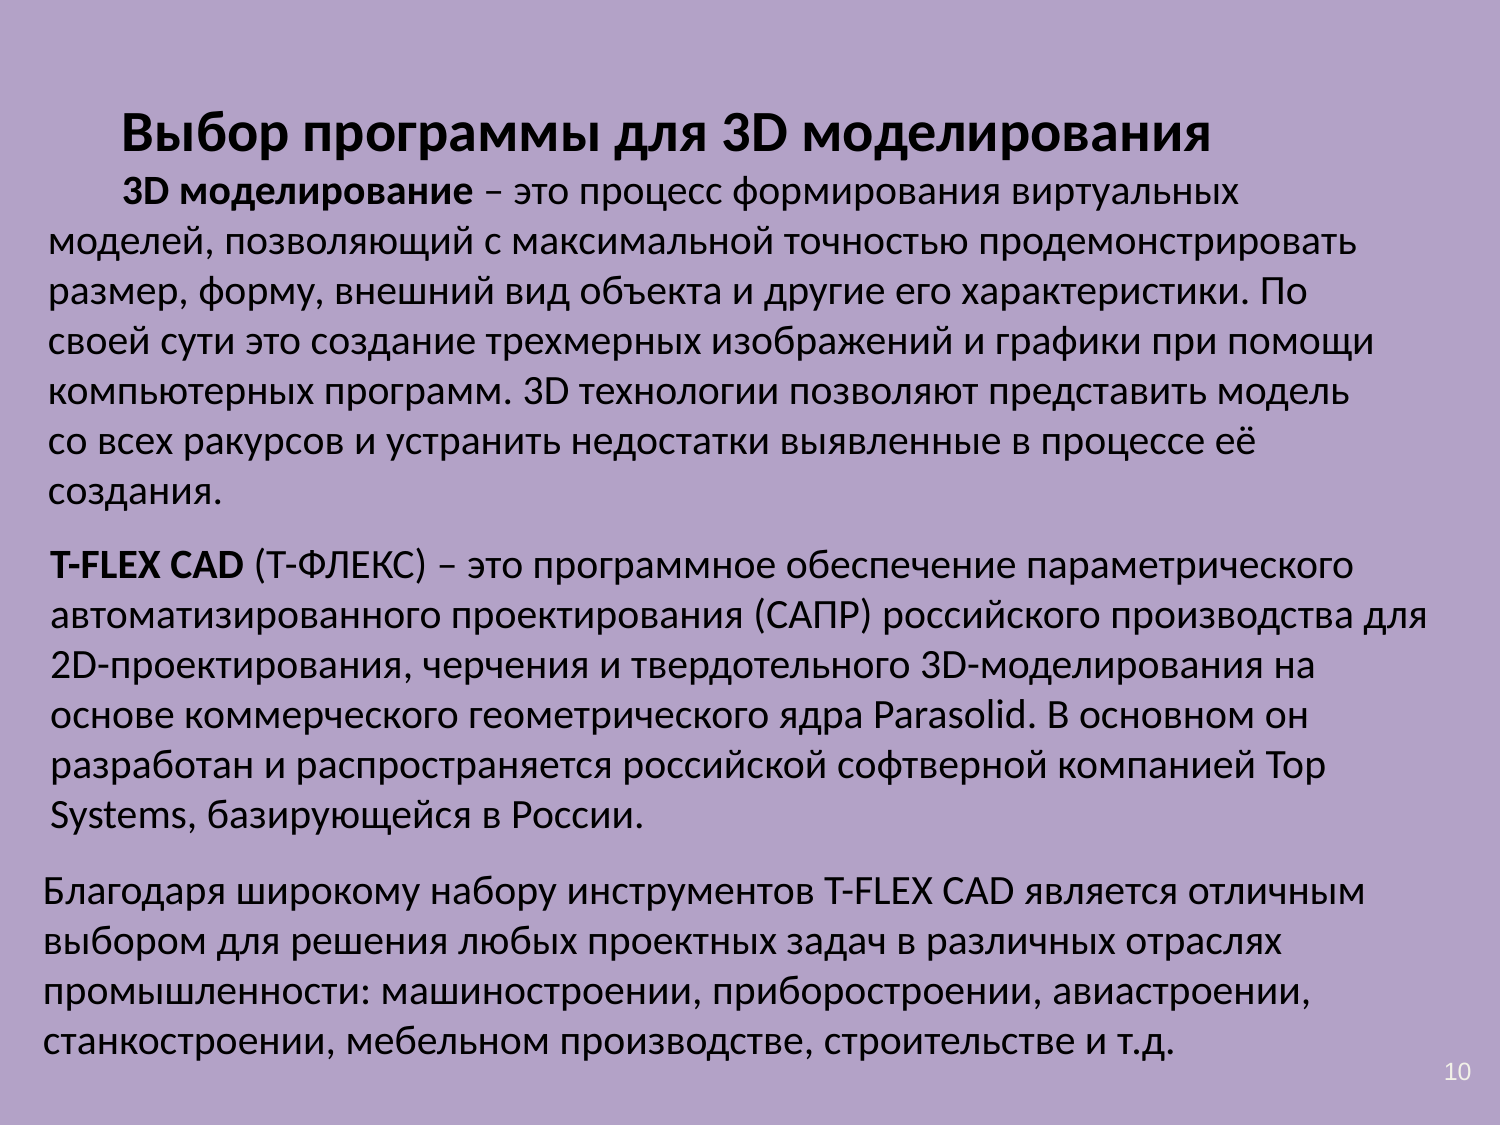

Выбор программы для 3D моделирования
3D моделирование – это процесс формирования виртуальных моделей, позволяющий с максимальной точностью продемонстрировать размер, форму, внешний вид объекта и другие его характеристики. По своей сути это создание трехмерных изображений и графики при помощи компьютерных программ. 3D технологии позволяют представить модель со всех ракурсов и устранить недостатки выявленные в процессе её создания.
T-FLEX CAD (Т-ФЛЕКС) – это программное обеспечение параметрического автоматизированного проектирования (САПР) российского производства для 2D-проектирования, черчения и твердотельного 3D-моделирования на основе коммерческого геометрического ядра Parasolid. В основном он разработан и распространяется российской софтверной компанией Top Systems, базирующейся в России.
Благодаря широкому набору инструментов T-FLEX CAD является отличным выбором для решения любых проектных задач в различных отраслях промышленности: машиностроении, приборостроении, авиастроении, станкостроении, мебельном производстве, строительстве и т.д.